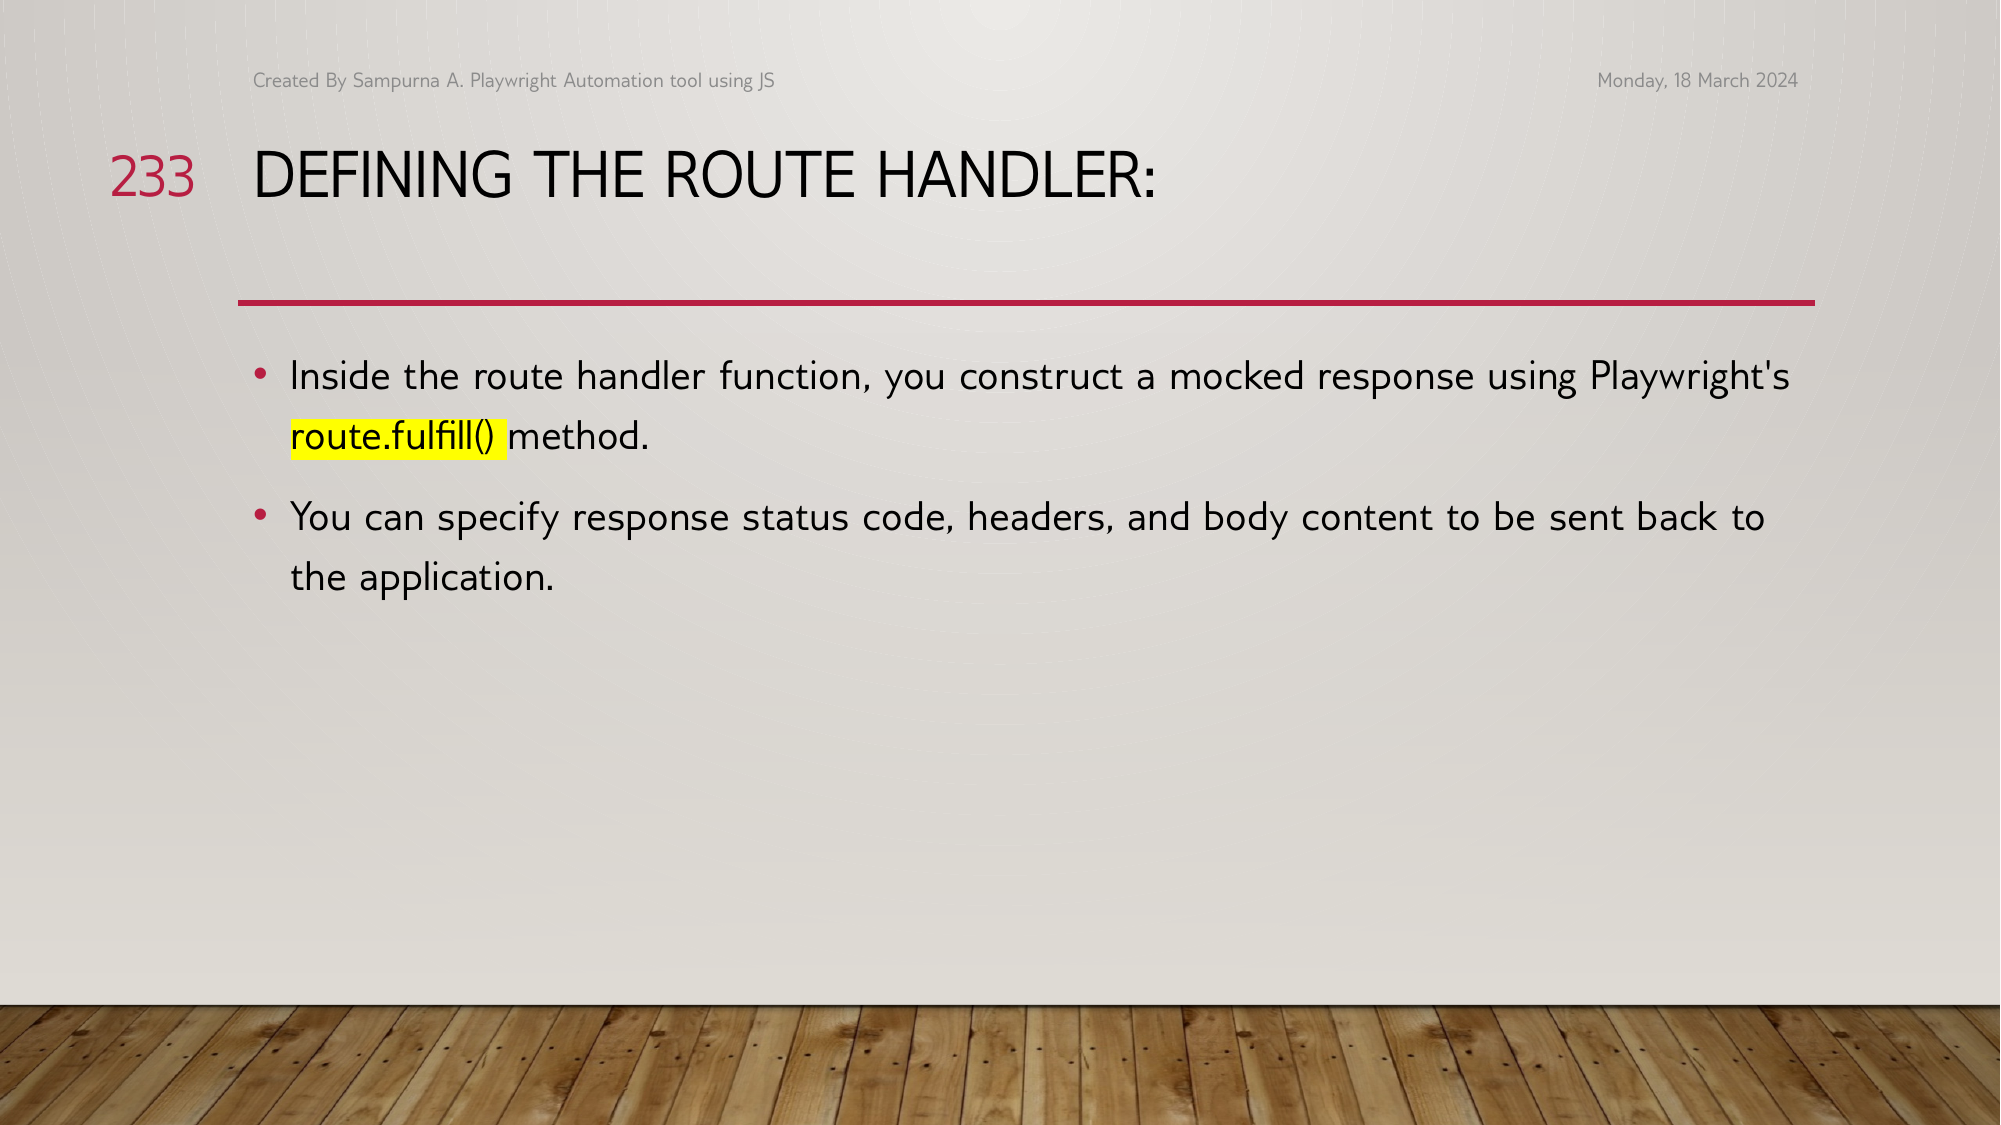

Created By Sampurna A. Playwright Automation tool using JS
Monday, 18 March 2024
233
# Defining the Route Handler:
Inside the route handler function, you construct a mocked response using Playwright's route.fulfill() method.
You can specify response status code, headers, and body content to be sent back to the application.